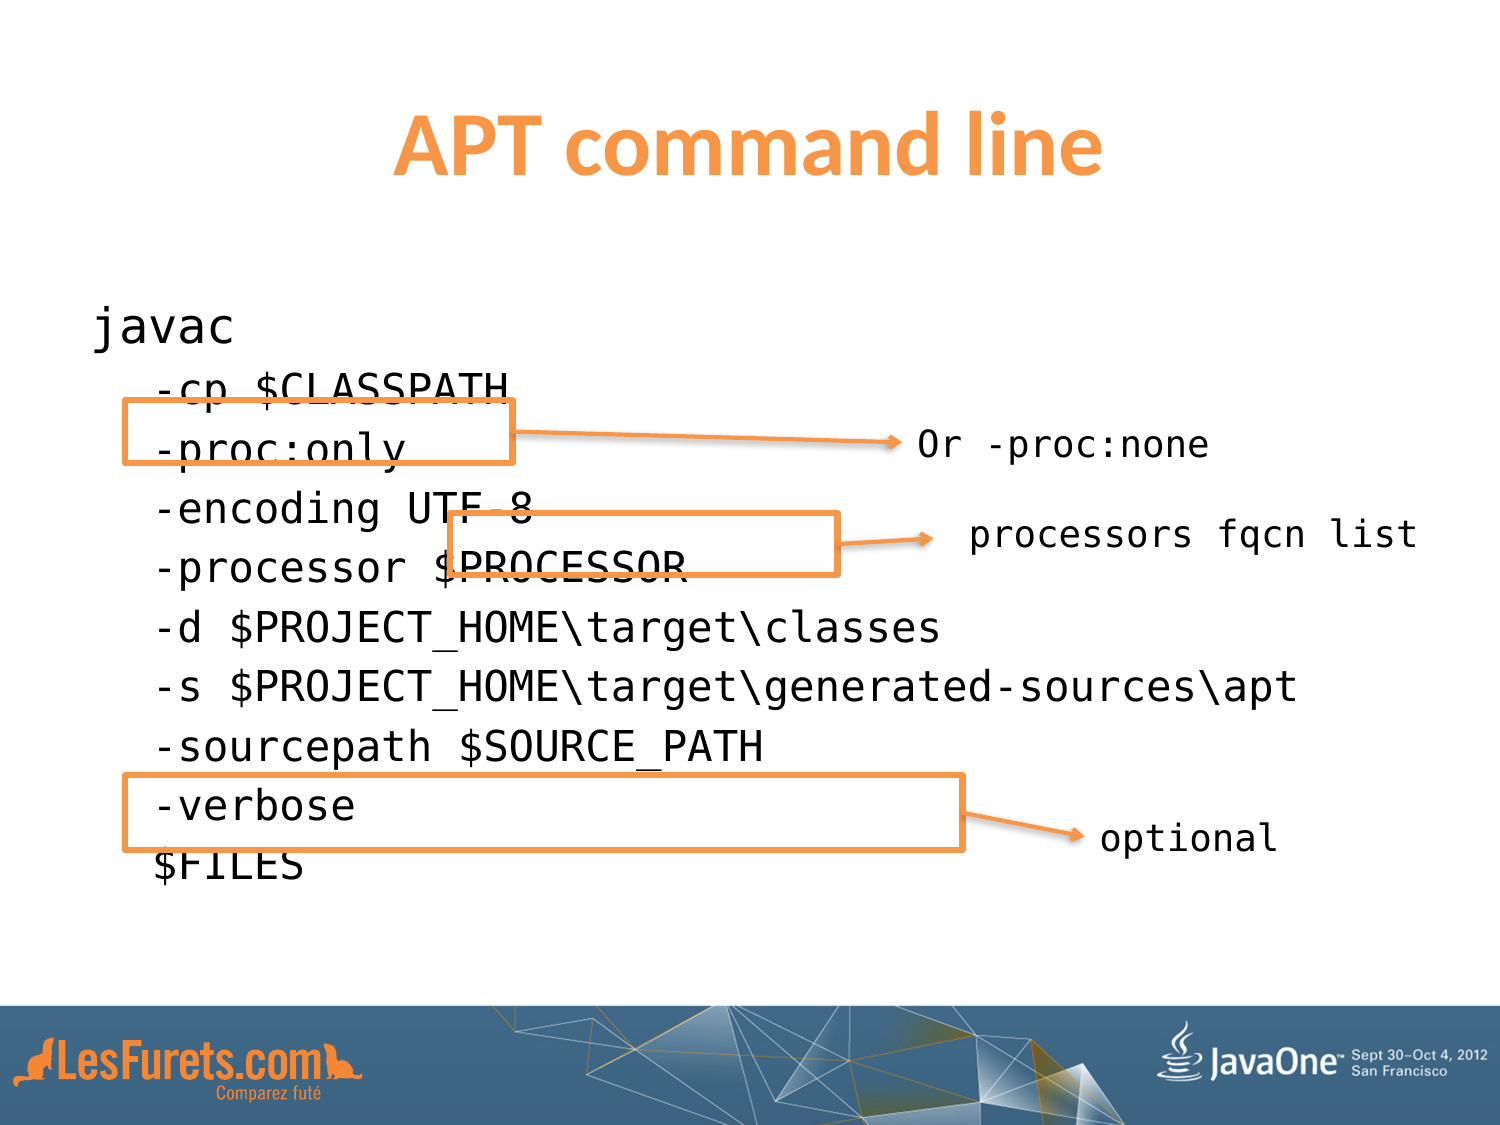

# APT command line

javac
-cp $CLASSPATH
-proc:only
-encoding UTF-8
-processor $PROCESSOR
-d $PROJECT_HOME\target\classes
-s $PROJECT_HOME\target\generated-sources\apt
-sourcepath $SOURCE_PATH
-verbose
$FILES

Or -proc:none
processors fqcn list

optional